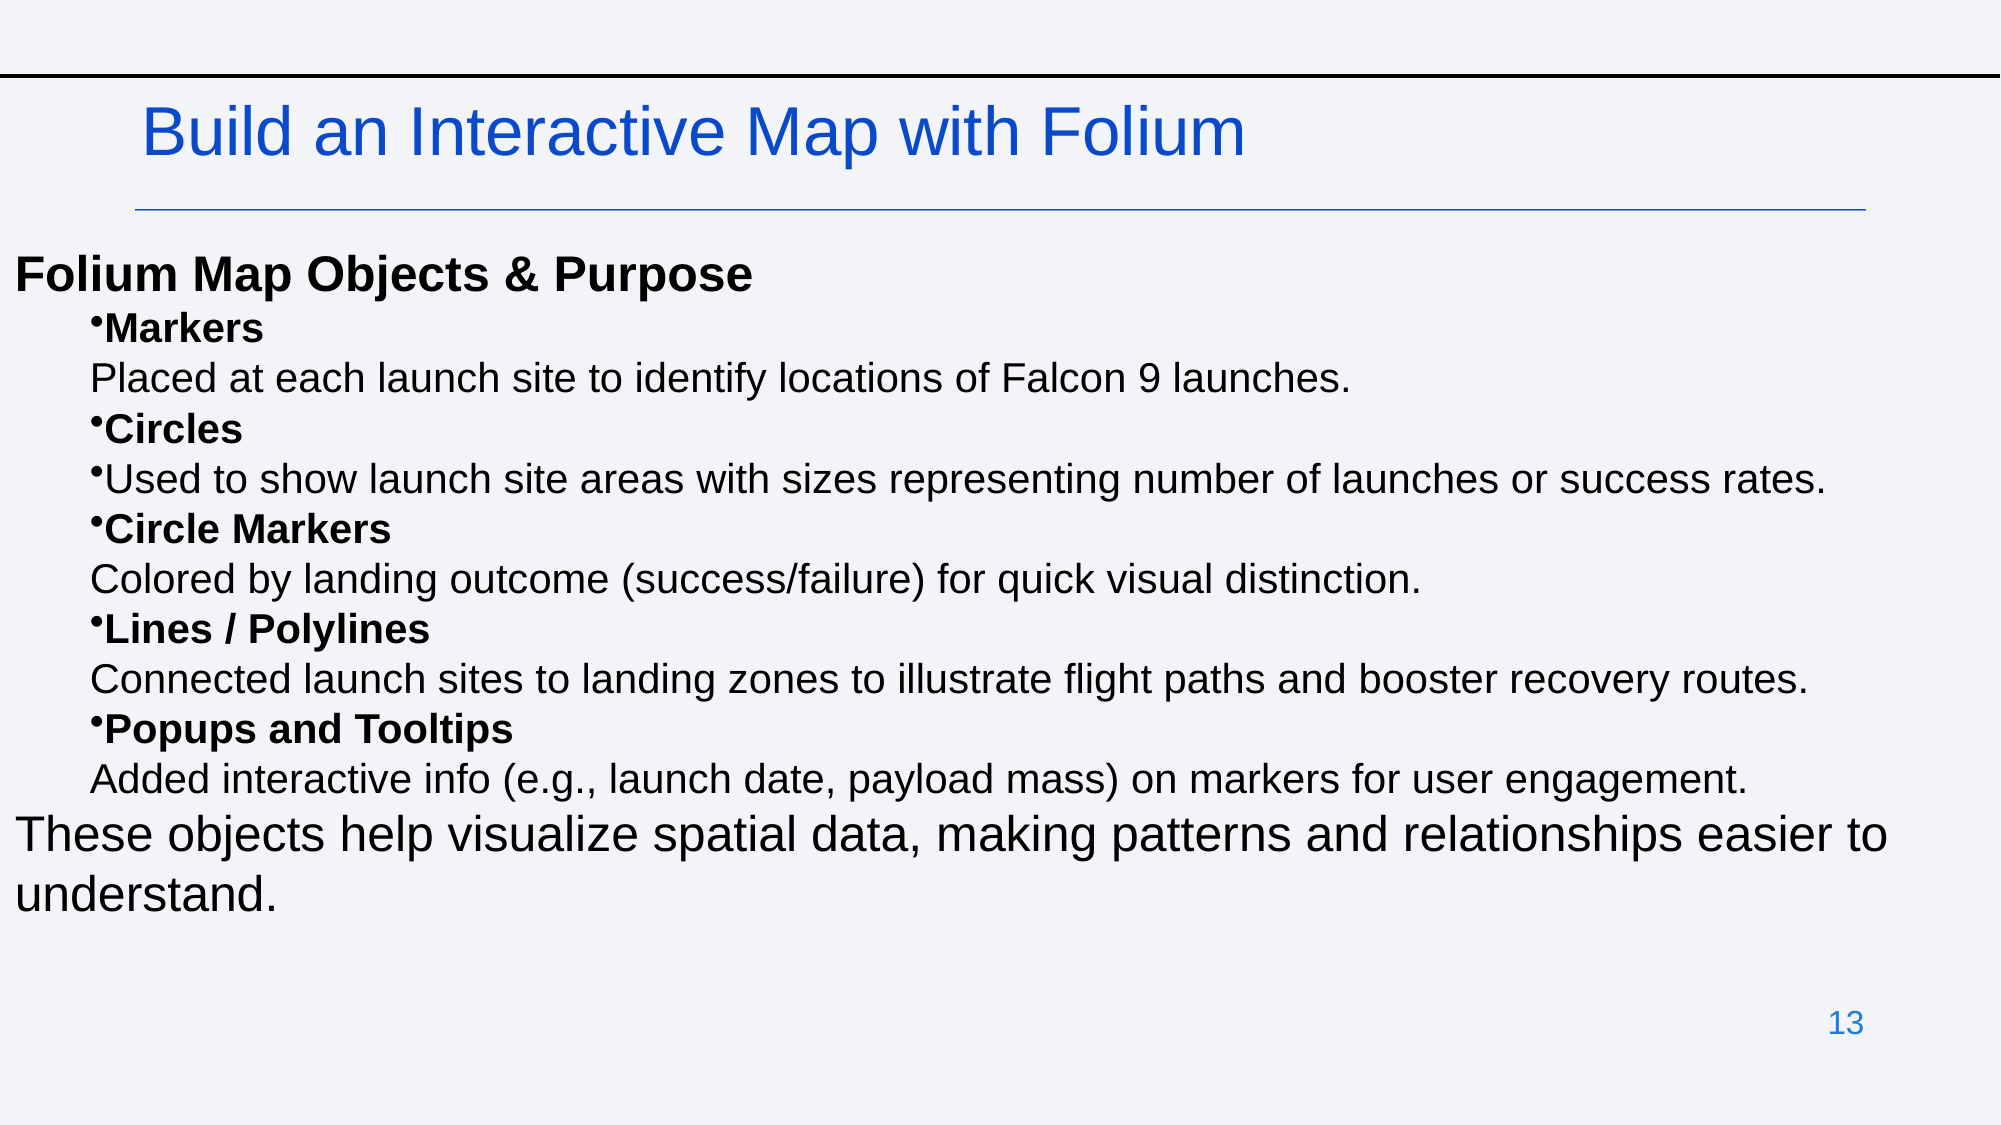

Build an Interactive Map with Folium
Folium Map Objects & Purpose
Markers
Placed at each launch site to identify locations of Falcon 9 launches.
Circles
Used to show launch site areas with sizes representing number of launches or success rates.
Circle Markers
Colored by landing outcome (success/failure) for quick visual distinction.
Lines / Polylines
Connected launch sites to landing zones to illustrate flight paths and booster recovery routes.
Popups and Tooltips
Added interactive info (e.g., launch date, payload mass) on markers for user engagement.
These objects help visualize spatial data, making patterns and relationships easier to understand.

13